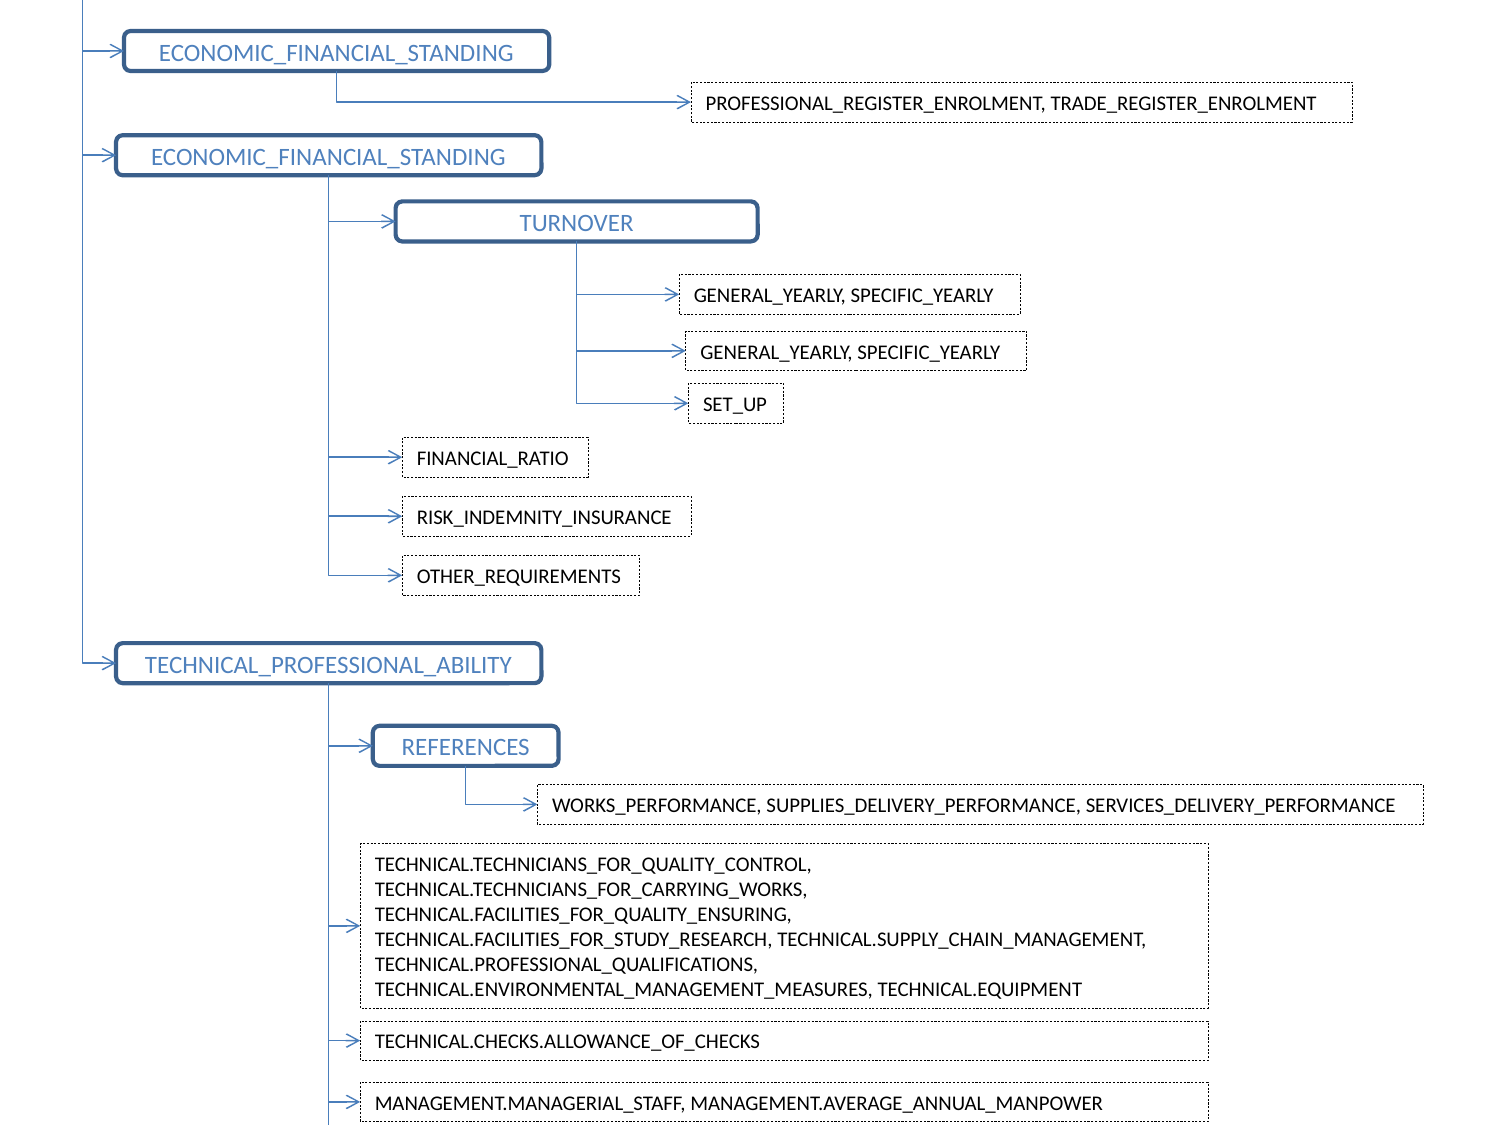

SELECTION
ECONOMIC_FINANCIAL_STANDING
PROFESSIONAL_REGISTER_ENROLMENT, TRADE_REGISTER_ENROLMENT
ECONOMIC_FINANCIAL_STANDING
TURNOVER
GENERAL_YEARLY, SPECIFIC_YEARLY
GENERAL_YEARLY, SPECIFIC_YEARLY
SET_UP
FINANCIAL_RATIO
RISK_INDEMNITY_INSURANCE
OTHER_REQUIREMENTS
TECHNICAL_PROFESSIONAL_ABILITY
REFERENCES
WORKS_PERFORMANCE, SUPPLIES_DELIVERY_PERFORMANCE, SERVICES_DELIVERY_PERFORMANCE
TECHNICAL.TECHNICIANS_FOR_QUALITY_CONTROL, TECHNICAL.TECHNICIANS_FOR_CARRYING_WORKS, TECHNICAL.FACILITIES_FOR_QUALITY_ENSURING, TECHNICAL.FACILITIES_FOR_STUDY_RESEARCH, TECHNICAL.SUPPLY_CHAIN_MANAGEMENT, TECHNICAL.PROFESSIONAL_QUALIFICATIONS, TECHNICAL.ENVIRONMENTAL_MANAGEMENT_MEASURES, TECHNICAL.EQUIPMENT
TECHNICAL.CHECKS.ALLOWANCE_OF_CHECKS
MANAGEMENT.MANAGERIAL_STAFF, MANAGEMENT.AVERAGE_ANNUAL_MANPOWER
MANAGEMENT.SUBCONTRACTING_PROPORTION
MANAGEMENT.ARTEFACTS.NO_AUTHENTICATED_ARTEFACTS
MANAGEMENT.ARTEFACTS.NO_AUTHENTICATED_ARTEFACTS, MANAGEMENT.ARTEFACTS.AUTHENTICATED_ARTEFACTS
CERTIFICATES.QUALITY_ASSURANCE.QA_INSTITUTES_CERTIFICATE, CERTIFICATES.QUALITY_ASSURANCE.QA_INDEPENDENT_CERTIFICATE